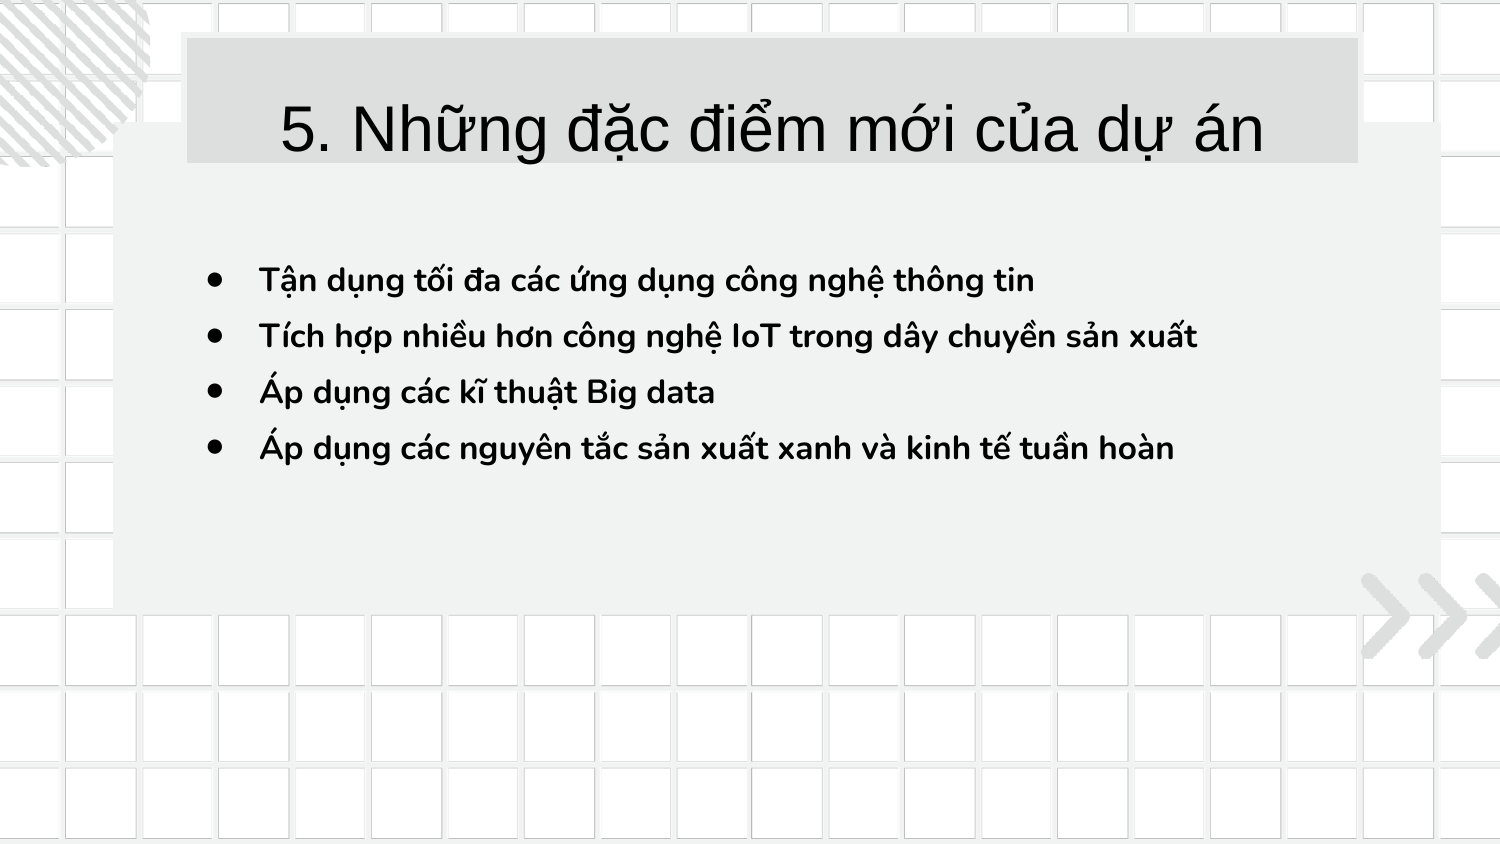

5. Những đặc điểm mới của dự án

Tận dụng tối đa các ứng dụng công nghệ thông tin
Tích hợp nhiều hơn công nghệ IoT trong dây chuyền sản xuất
Áp dụng các kĩ thuật Big data
Áp dụng các nguyên tắc sản xuất xanh và kinh tế tuần hoàn